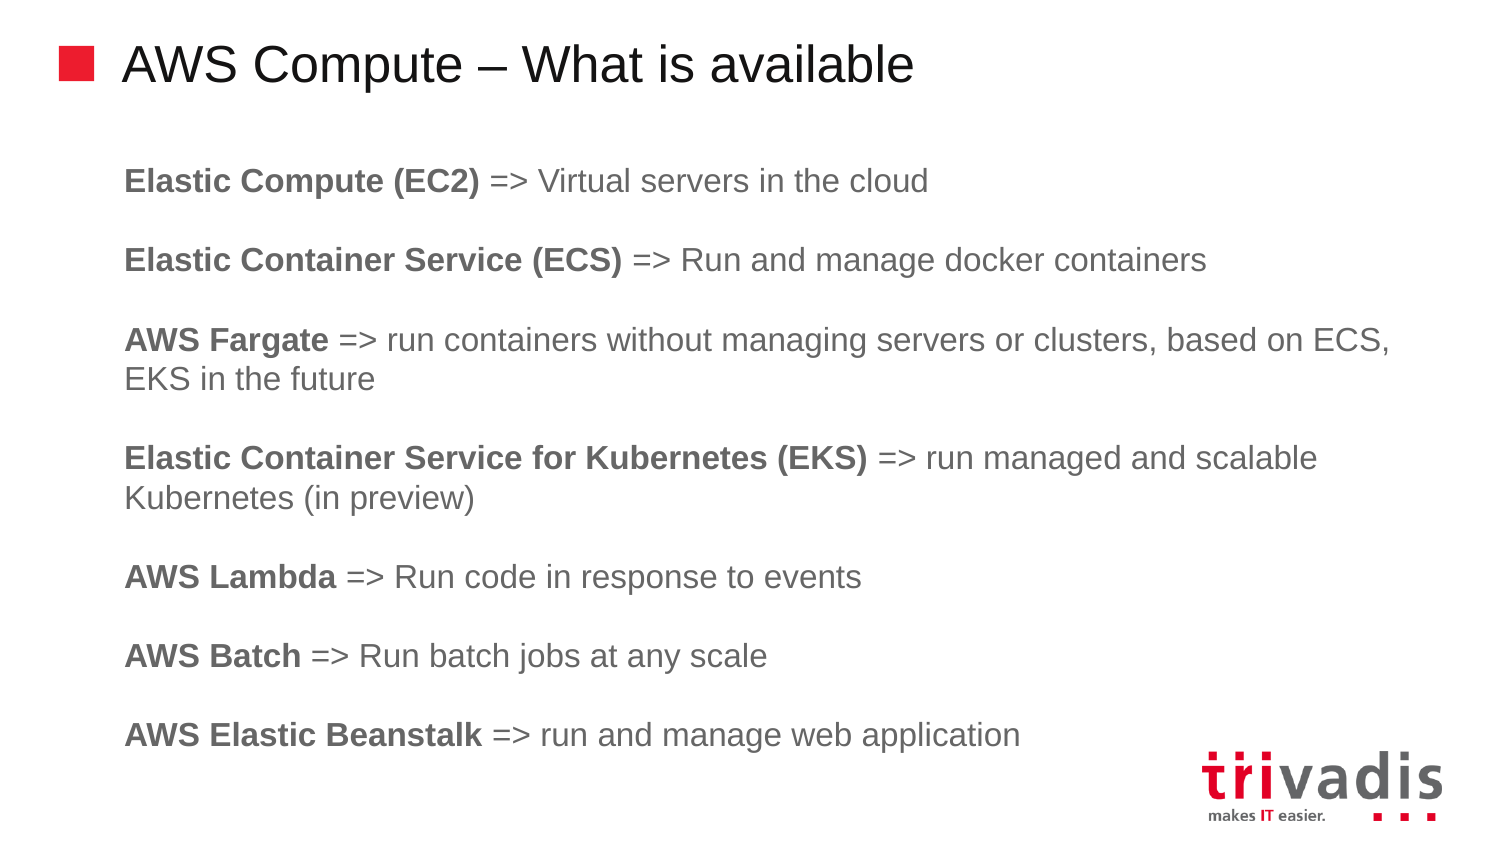

# AWS Compute – What is available
Elastic Compute (EC2) => Virtual servers in the cloud

Elastic Container Service (ECS) => Run and manage docker containers

AWS Fargate => run containers without managing servers or clusters, based on ECS, EKS in the future

Elastic Container Service for Kubernetes (EKS) => run managed and scalable Kubernetes (in preview)

AWS Lambda => Run code in response to events

AWS Batch => Run batch jobs at any scale

AWS Elastic Beanstalk => run and manage web application